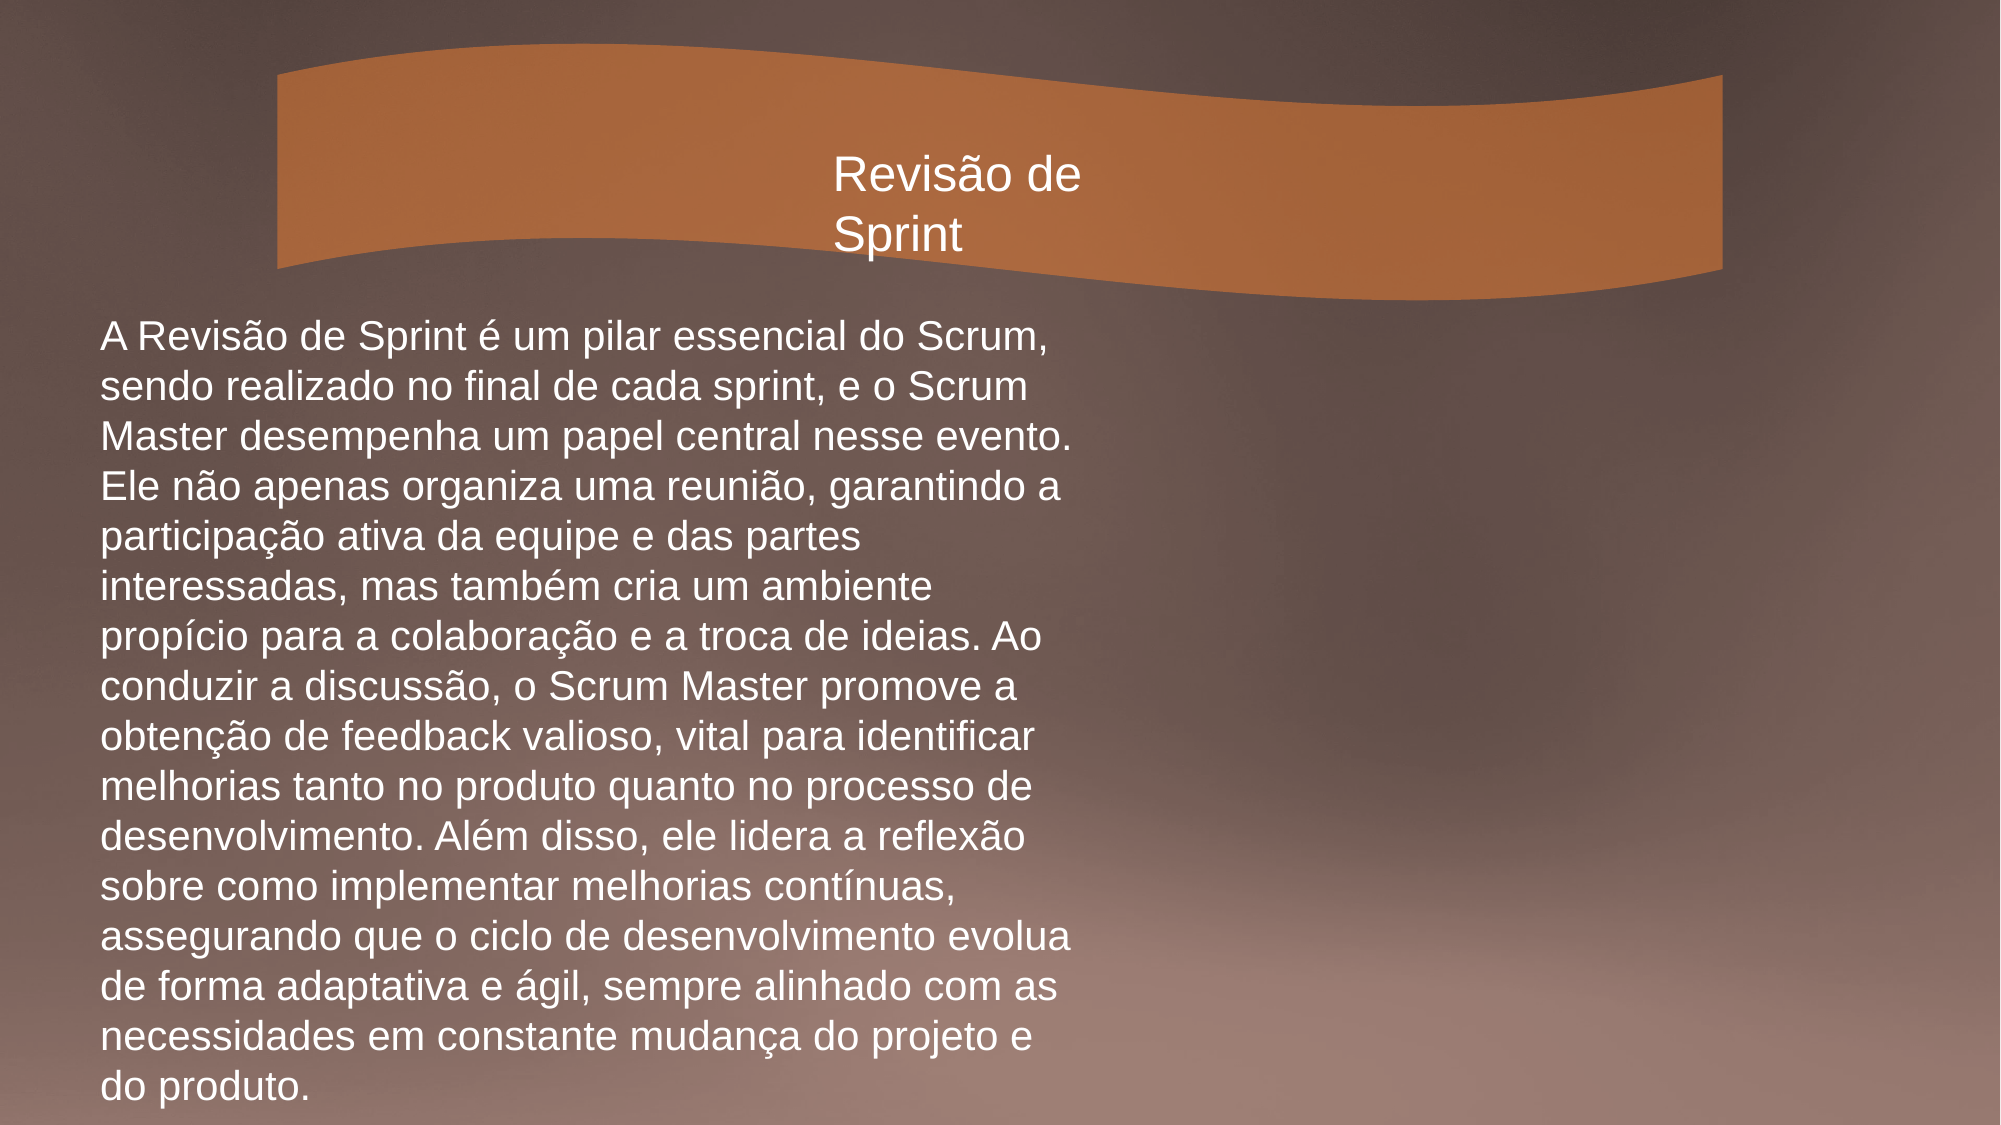

Revisão de Sprint
A Revisão de Sprint é um pilar essencial do Scrum, sendo realizado no final de cada sprint, e o Scrum Master desempenha um papel central nesse evento. Ele não apenas organiza uma reunião, garantindo a participação ativa da equipe e das partes interessadas, mas também cria um ambiente propício para a colaboração e a troca de ideias. Ao conduzir a discussão, o Scrum Master promove a obtenção de feedback valioso, vital para identificar melhorias tanto no produto quanto no processo de desenvolvimento. Além disso, ele lidera a reflexão sobre como implementar melhorias contínuas, assegurando que o ciclo de desenvolvimento evolua de forma adaptativa e ágil, sempre alinhado com as necessidades em constante mudança do projeto e do produto.